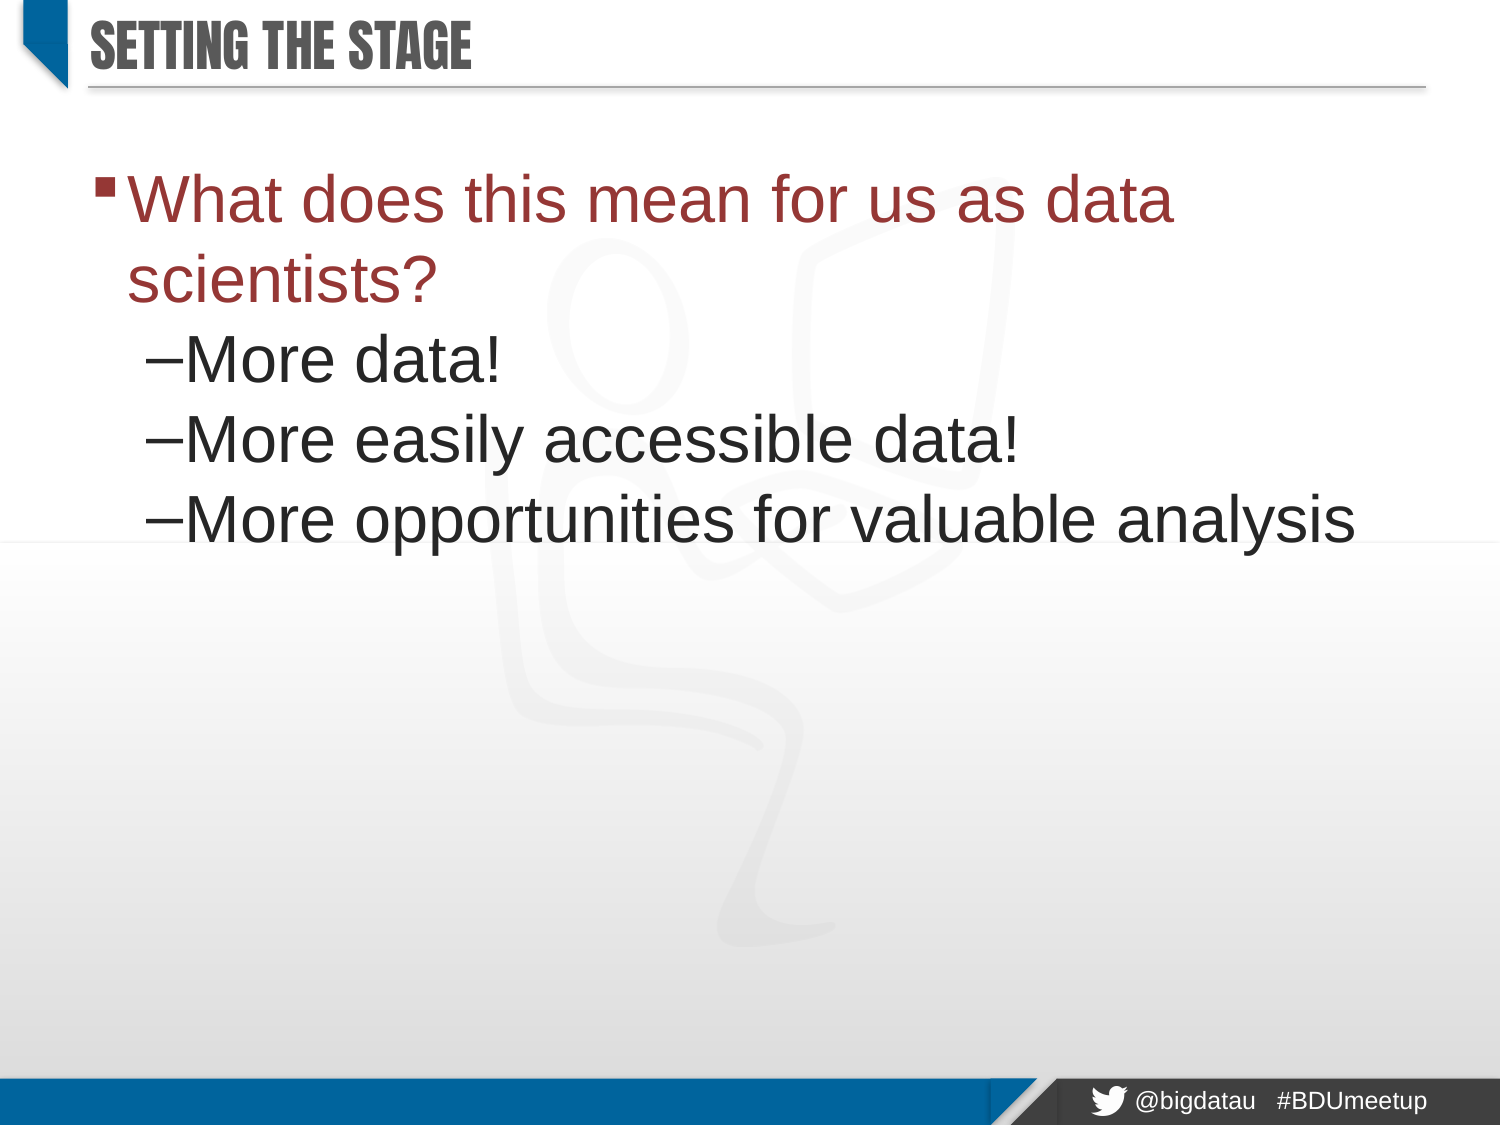

# Setting the Stage
What does this mean for us as data scientists?
More data!
More easily accessible data!
More opportunities for valuable analysis